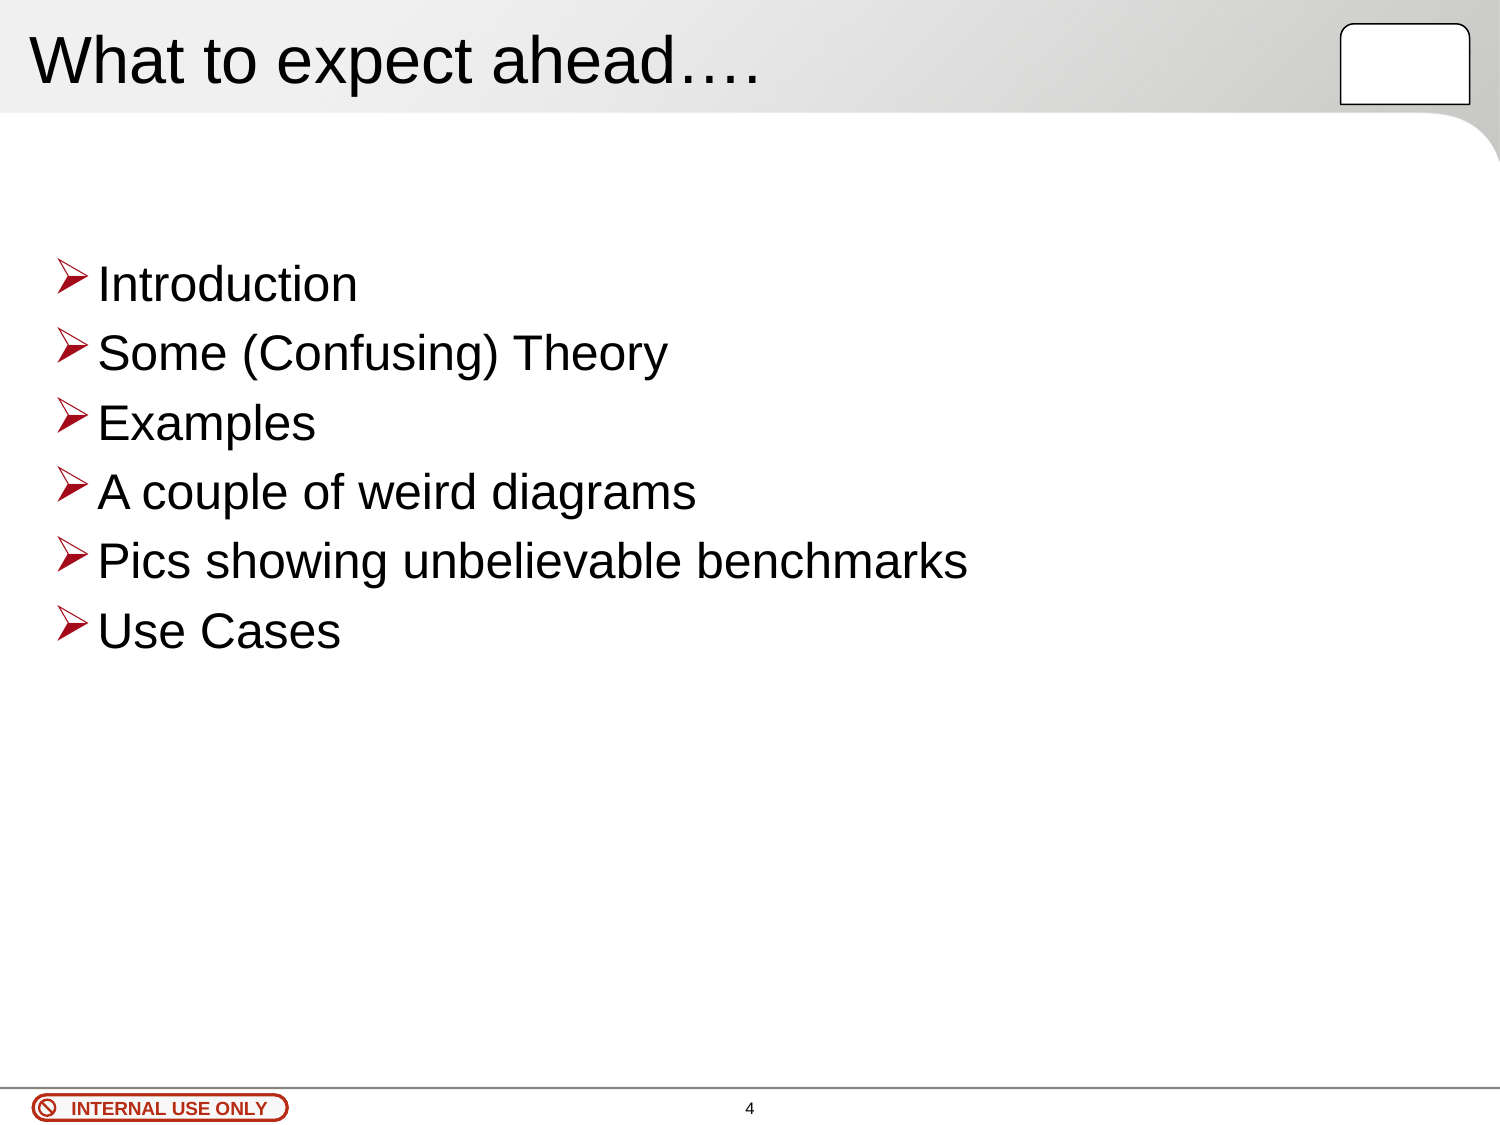

# What to expect ahead….
Introduction
Some (Confusing) Theory
Examples
A couple of weird diagrams
Pics showing unbelievable benchmarks
Use Cases